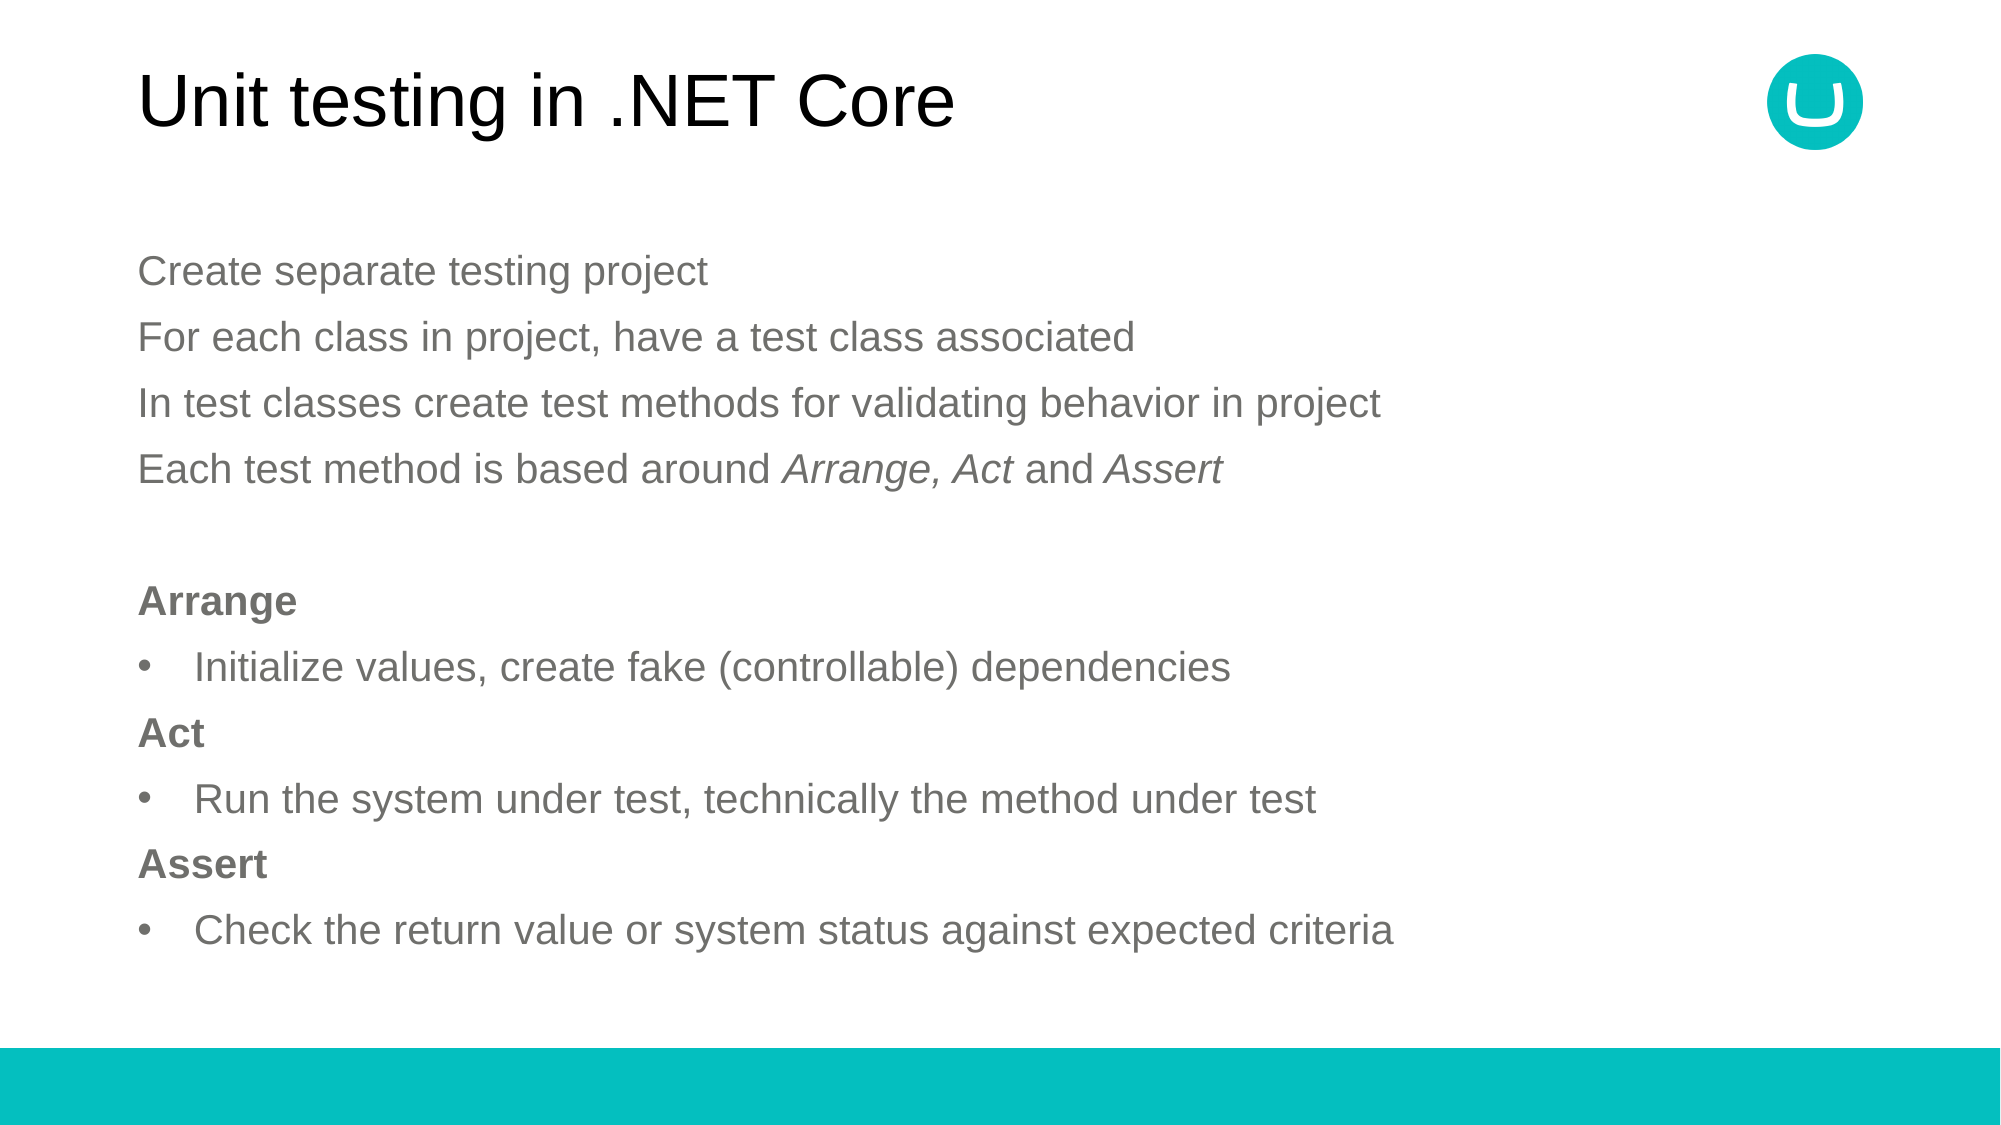

# Unit testing in .NET Core
Create separate testing project
For each class in project, have a test class associated
In test classes create test methods for validating behavior in project
Each test method is based around Arrange, Act and Assert

Arrange
Initialize values, create fake (controllable) dependencies
Act
Run the system under test, technically the method under test
Assert
Check the return value or system status against expected criteria